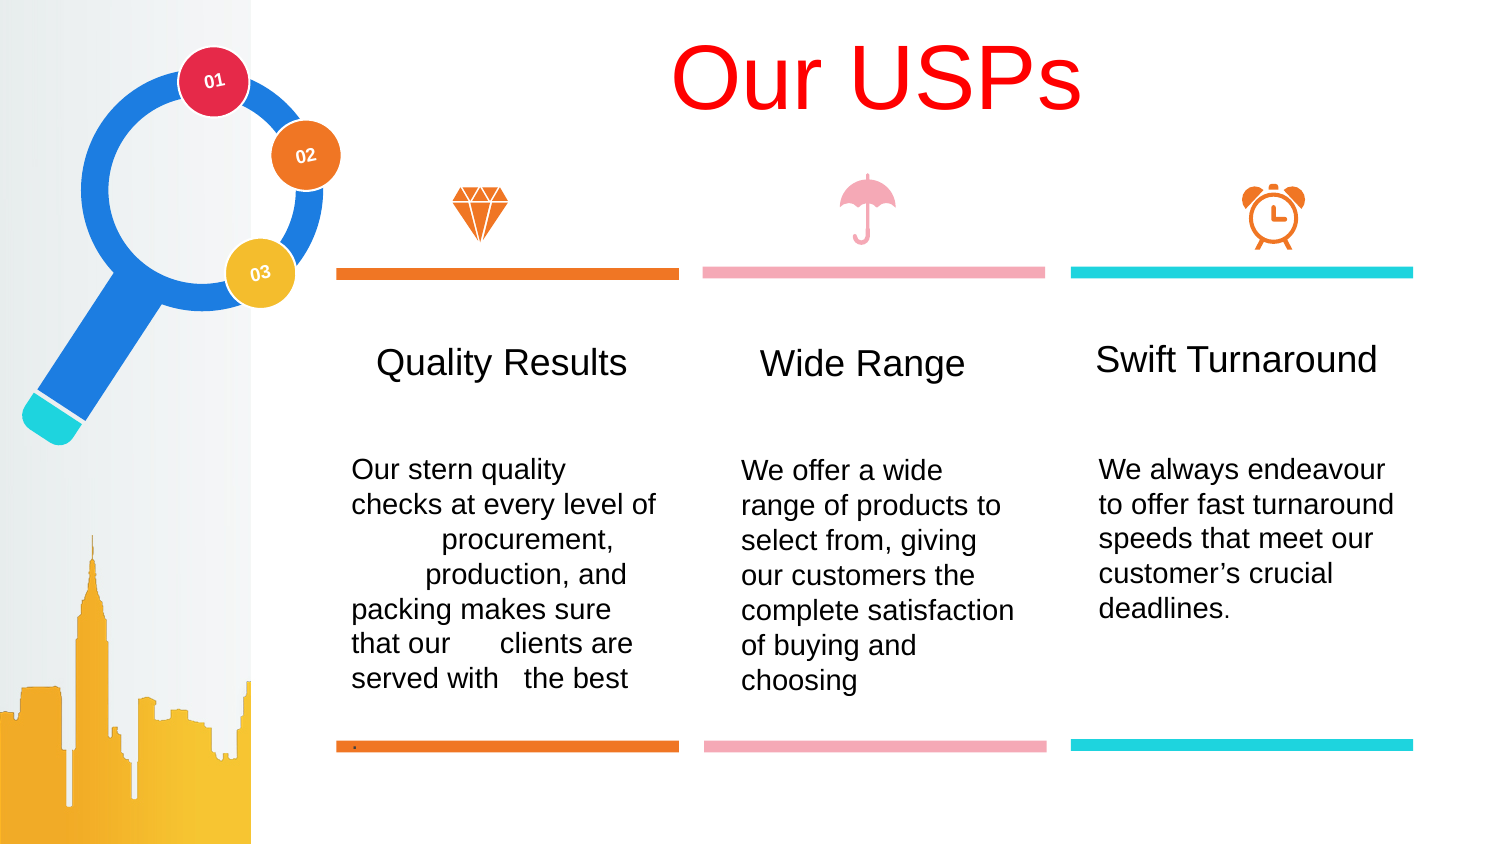

# Our USPs

01

02

03

Our stern quality checks at every level of            procurement,                production, and packing makes sure that our      clients are served with   the best

.

We always endeavour to offer fast turnaround speeds that meet our  customer’s crucial       deadlines.

Swift Turnaround
Quality Results
Wide Range
We offer a wide          range of products to select from, giving    our customers the    complete satisfaction of buying and            choosing